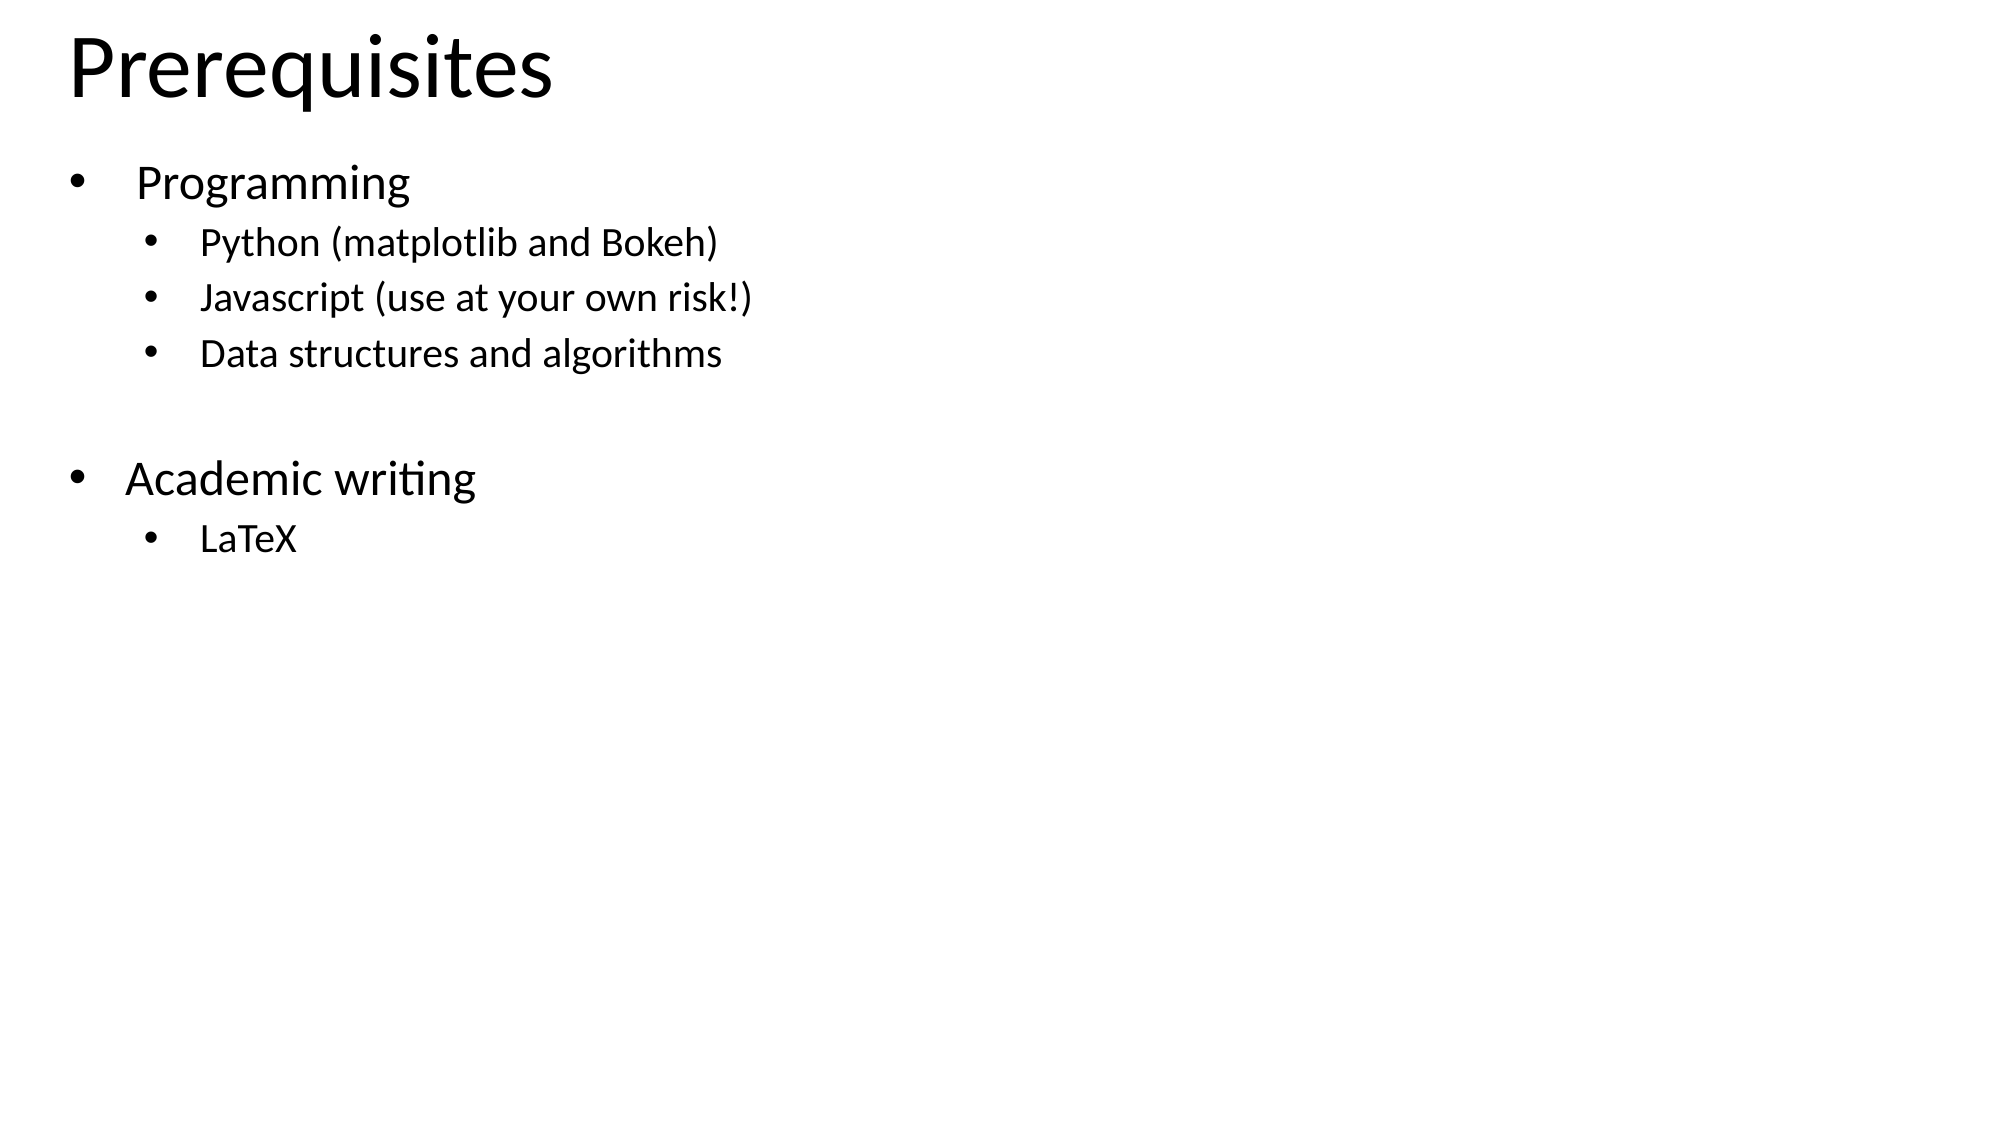

Prerequisites
 Programming
Python (matplotlib and Bokeh)
Javascript (use at your own risk!)
Data structures and algorithms

Academic writing
LaTeX